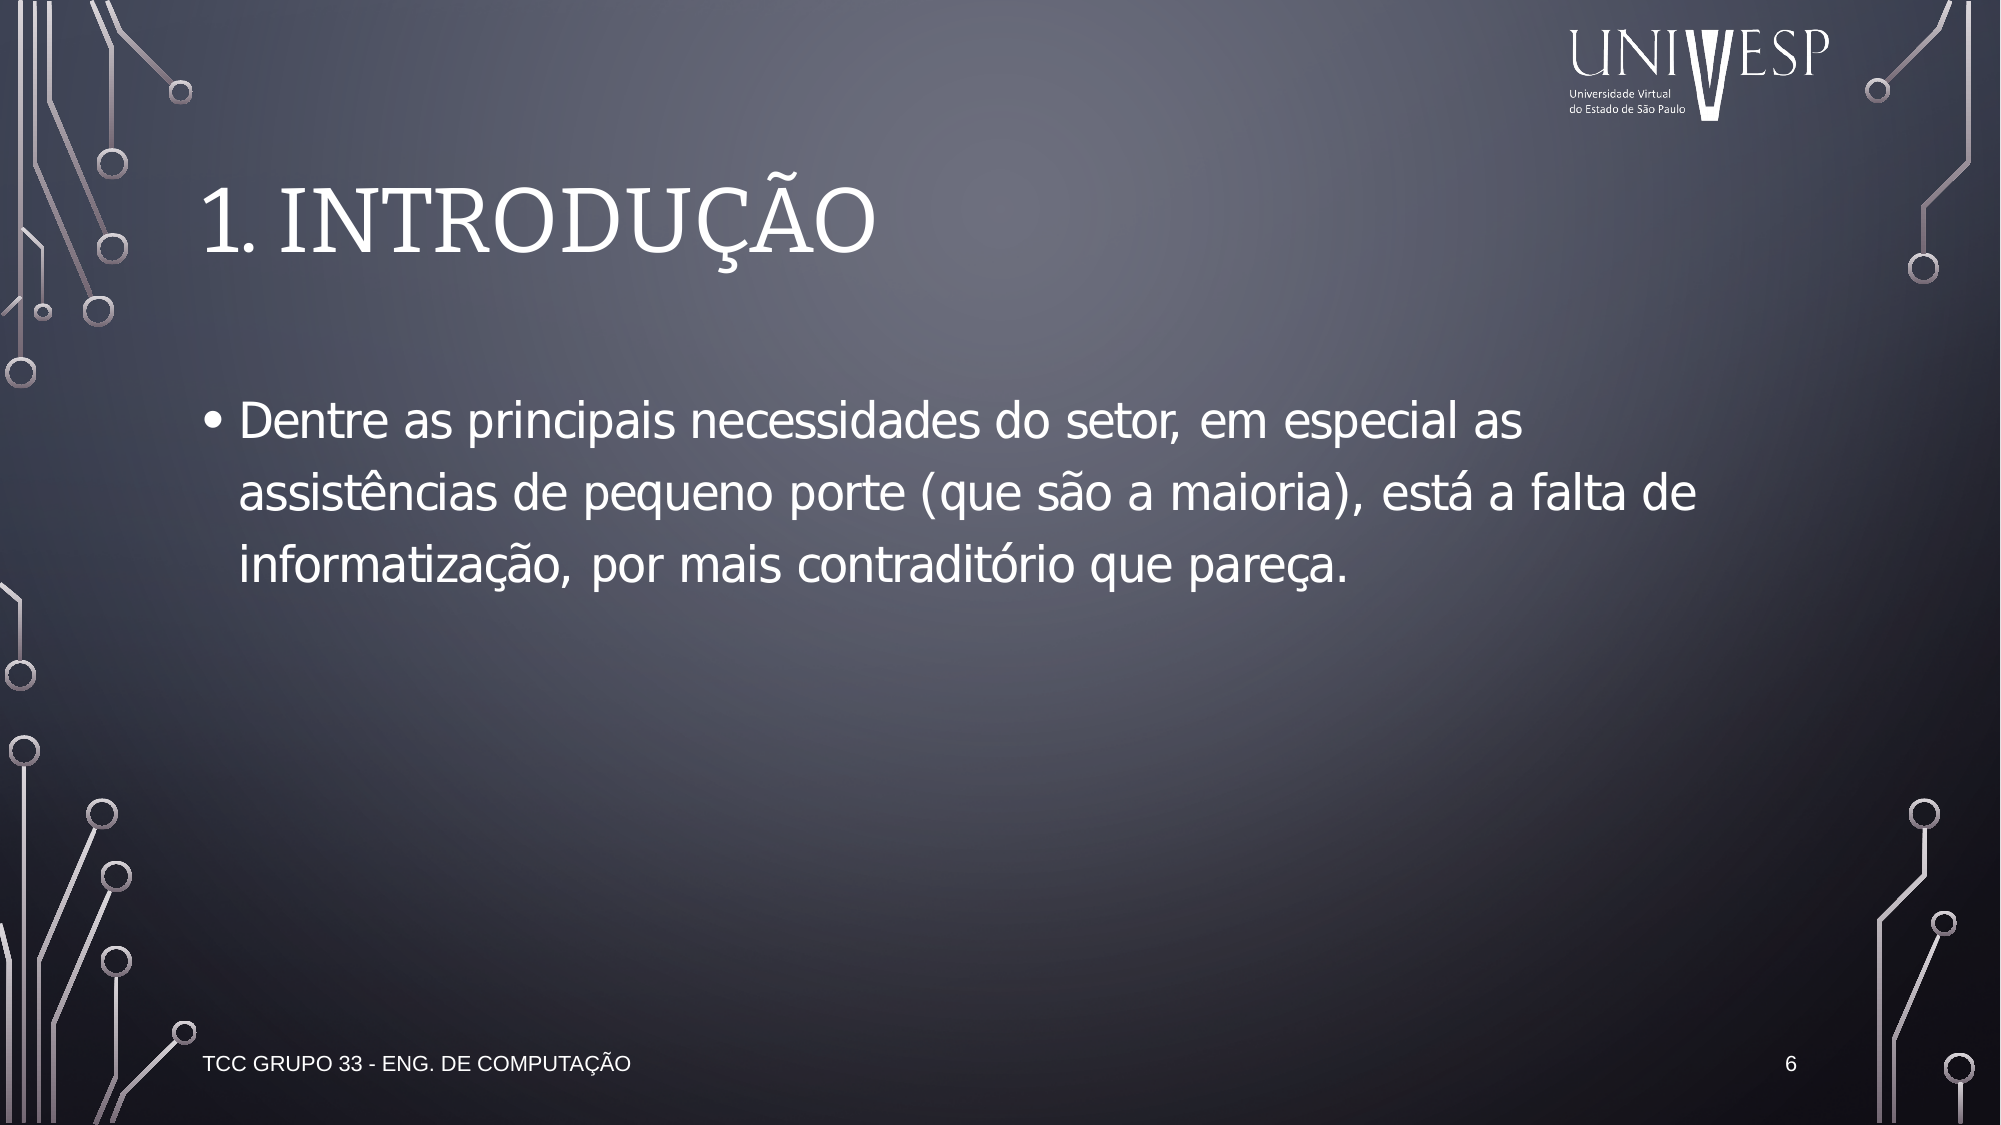

# 1. Introdução
Dentre as principais necessidades do setor, em especial as assistências de pequeno porte (que são a maioria), está a falta de informatização, por mais contraditório que pareça.
6
TCC Grupo 33 - Eng. de Computação